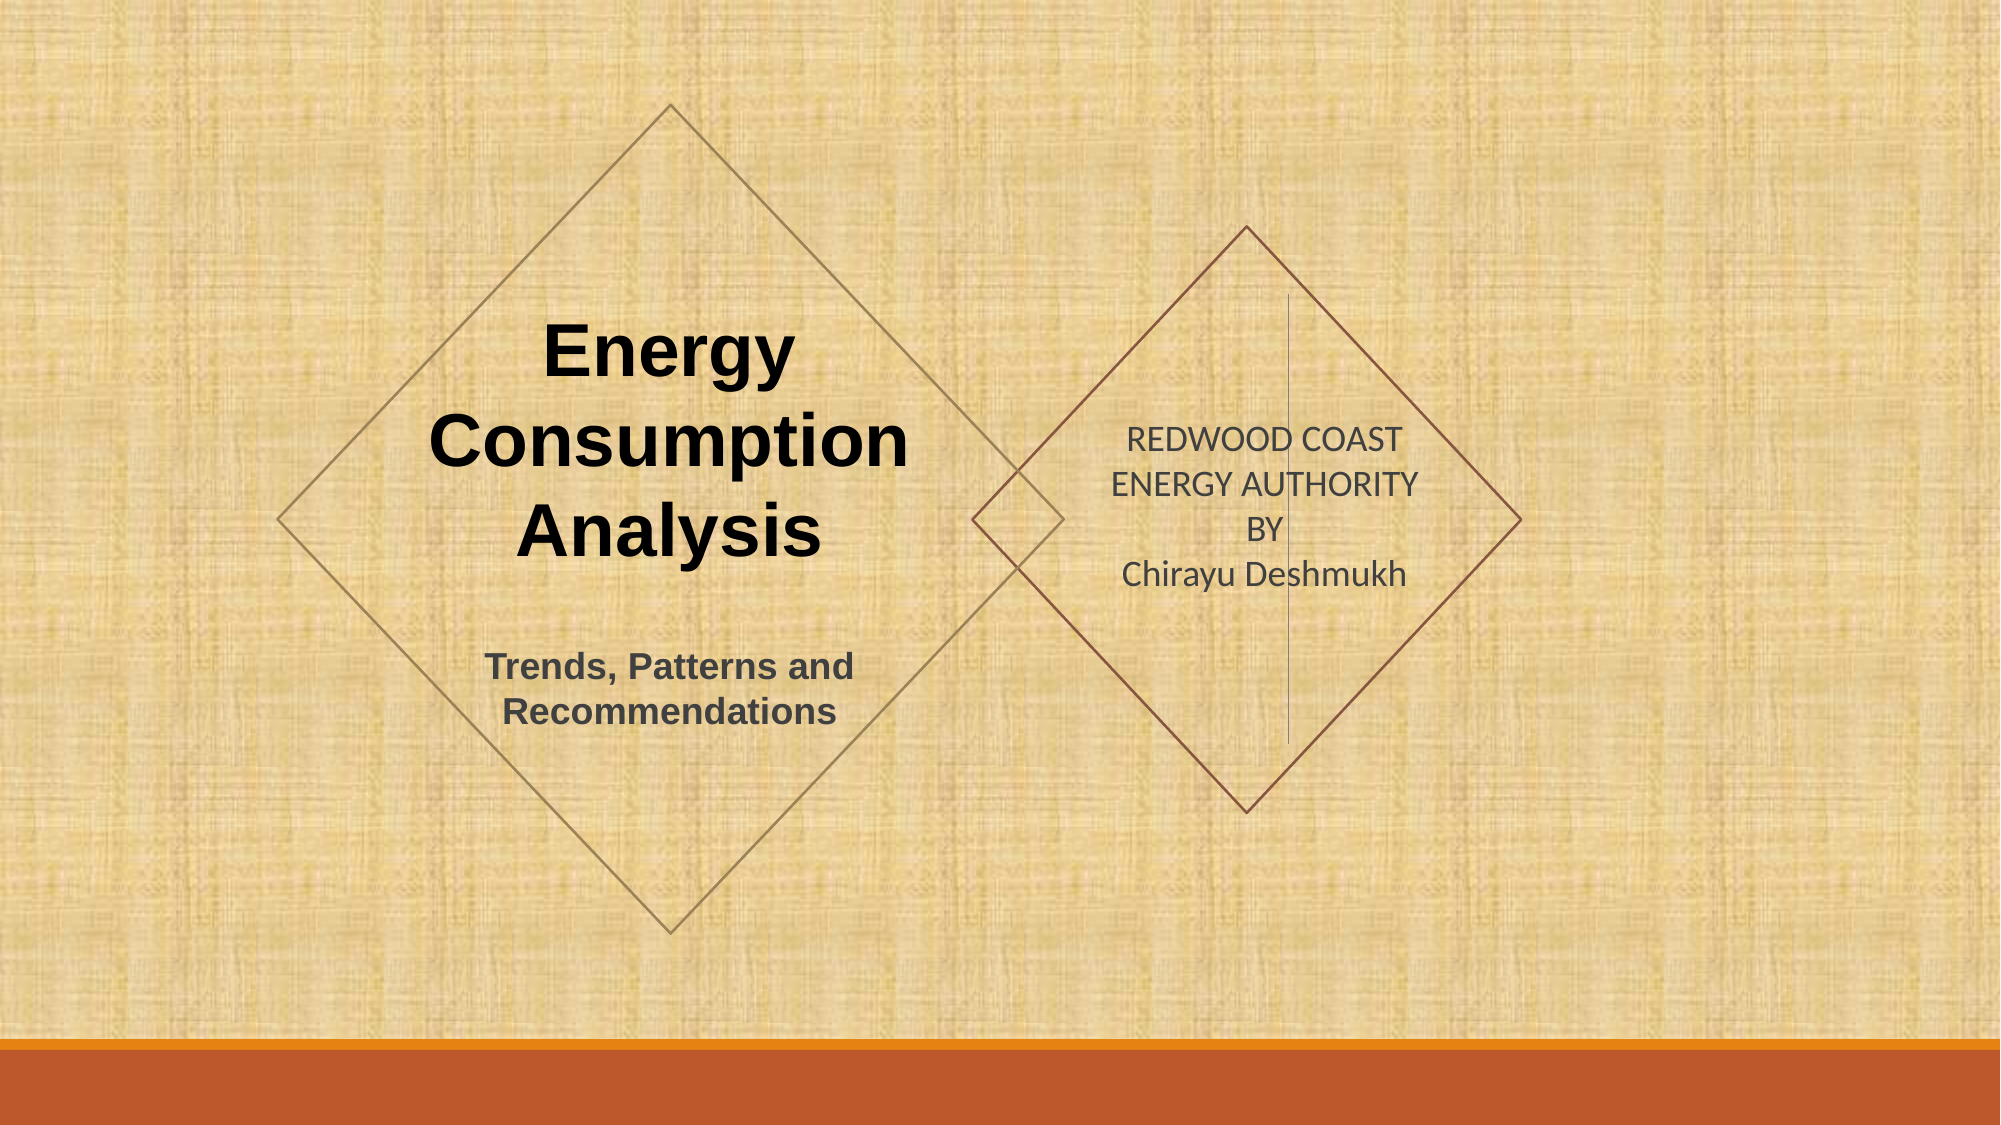

#

Energy Consumption Analysis
Trends, Patterns and Recommendations
REDWOOD COAST ENERGY AUTHORITY
BY
Chirayu Deshmukh